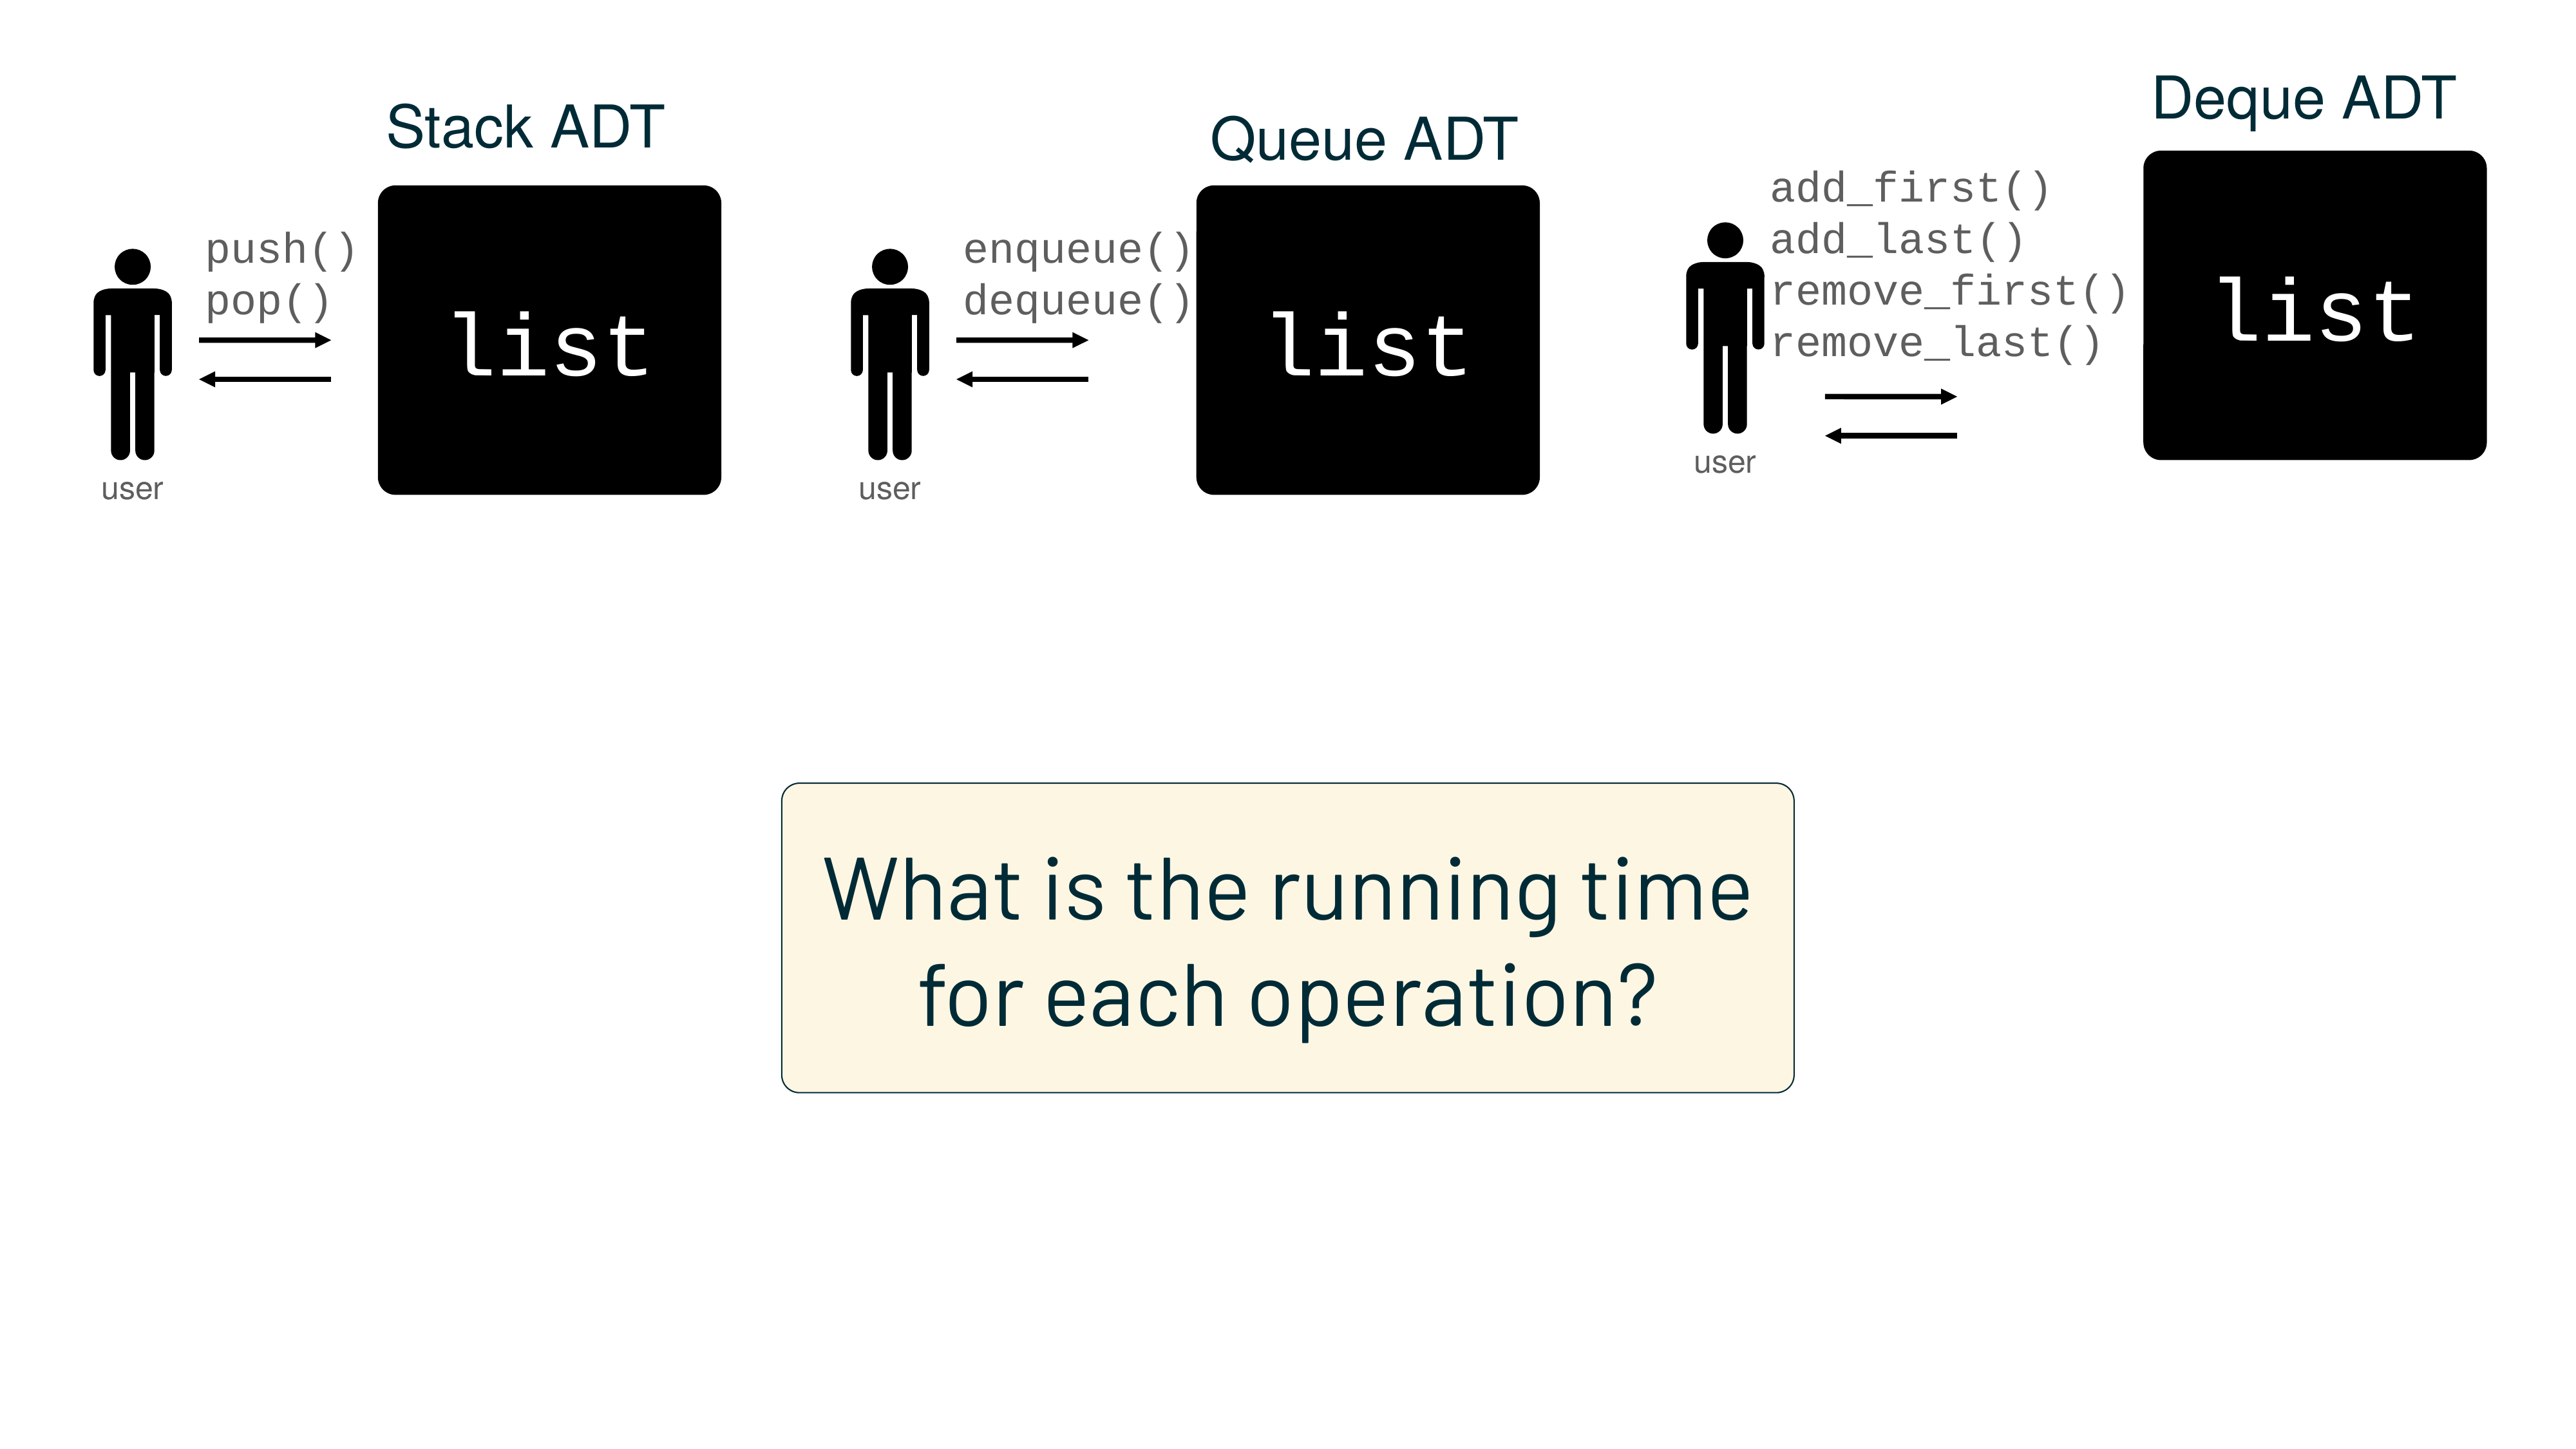

Deque ADT
list
add_first()
add_last()
remove_first()
remove_last()

user
Stack ADT
list
push()
pop()

user
Queue ADT
list
enqueue()
dequeue()

user
What is the running time for each operation?